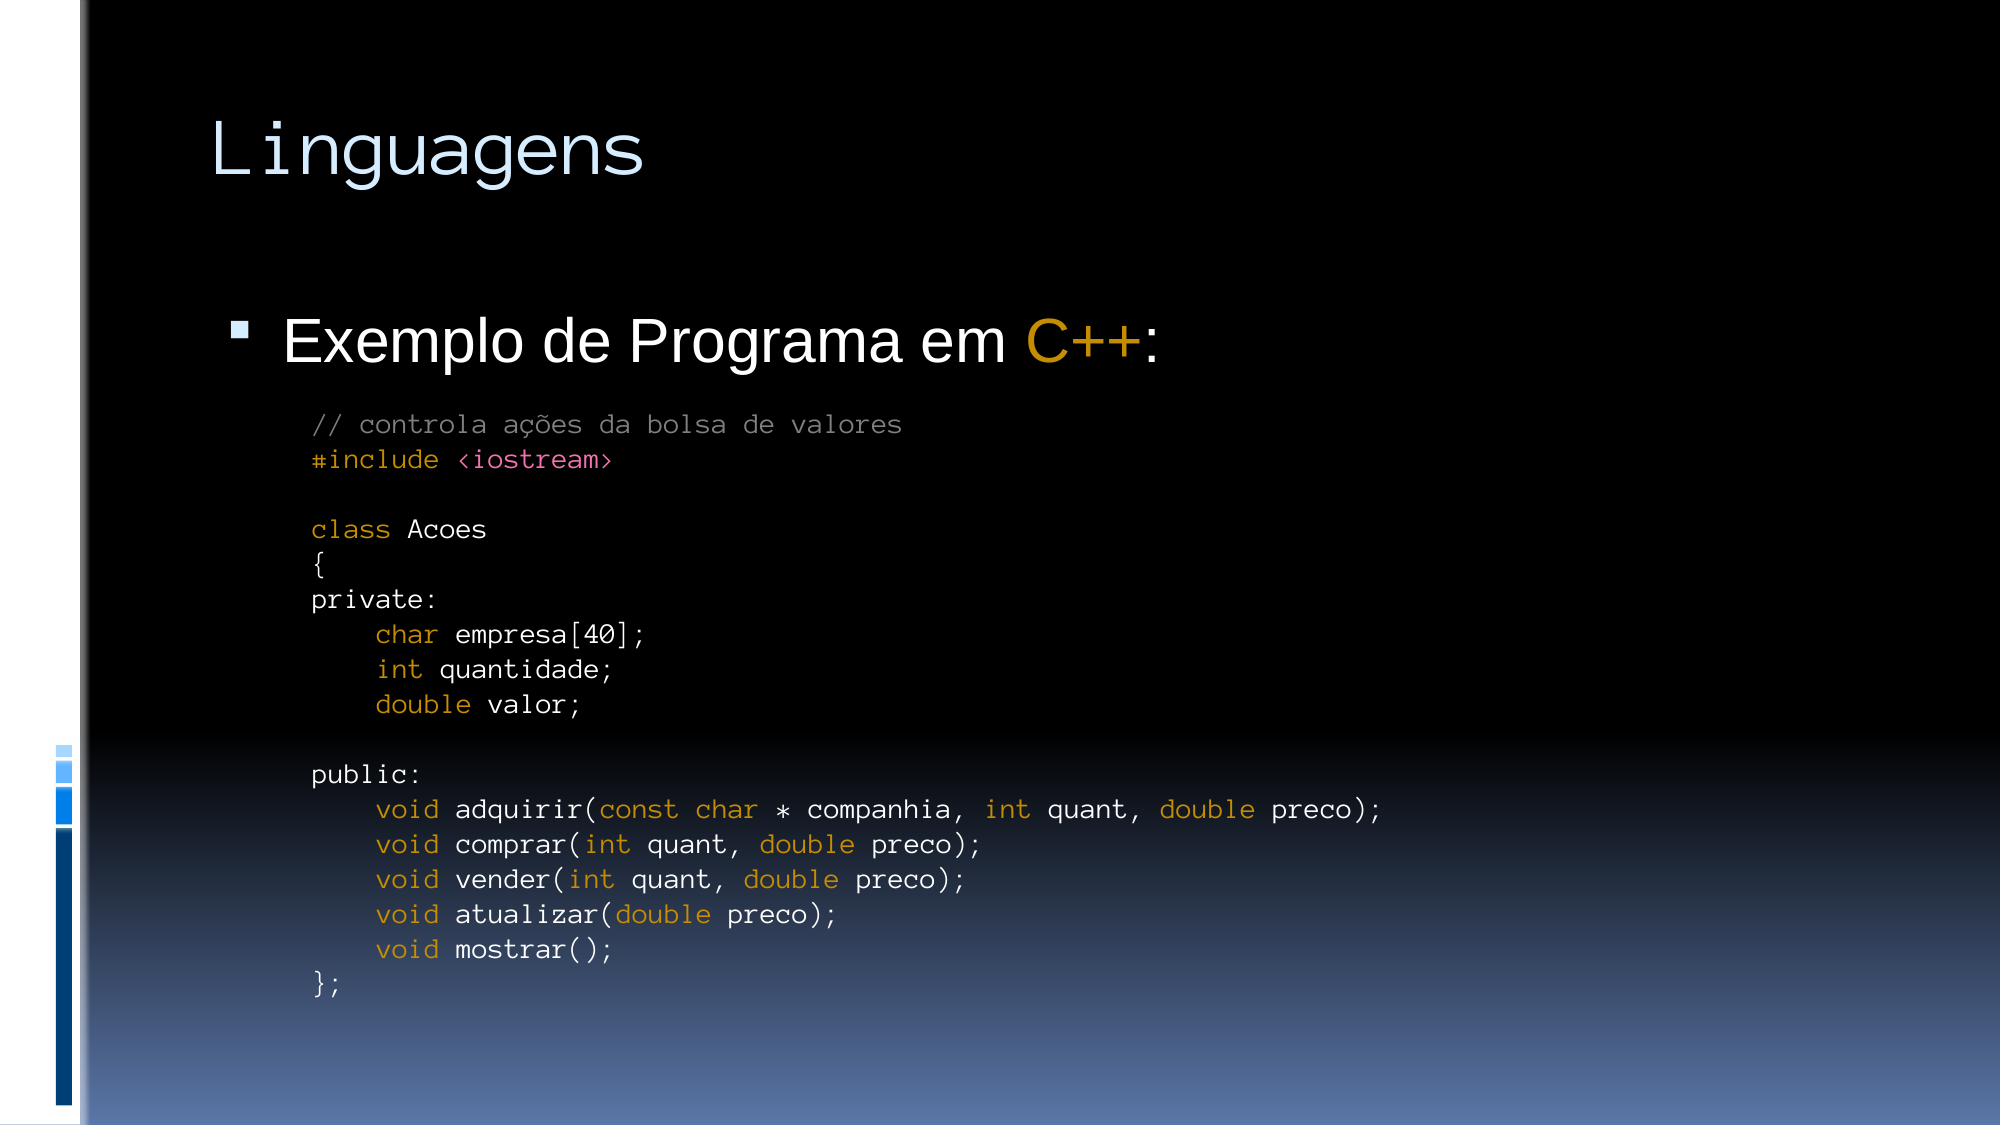

# Linguagens
Exemplo de Programa em C++:
// controla ações da bolsa de valores
#include <iostream>

class Acoes
{
private:
    char empresa[40];
    int quantidade;
    double valor;
public:
    void adquirir(const char * companhia, int quant, double preco);
    void comprar(int quant, double preco);
    void vender(int quant, double preco);
    void atualizar(double preco);
    void mostrar();
};